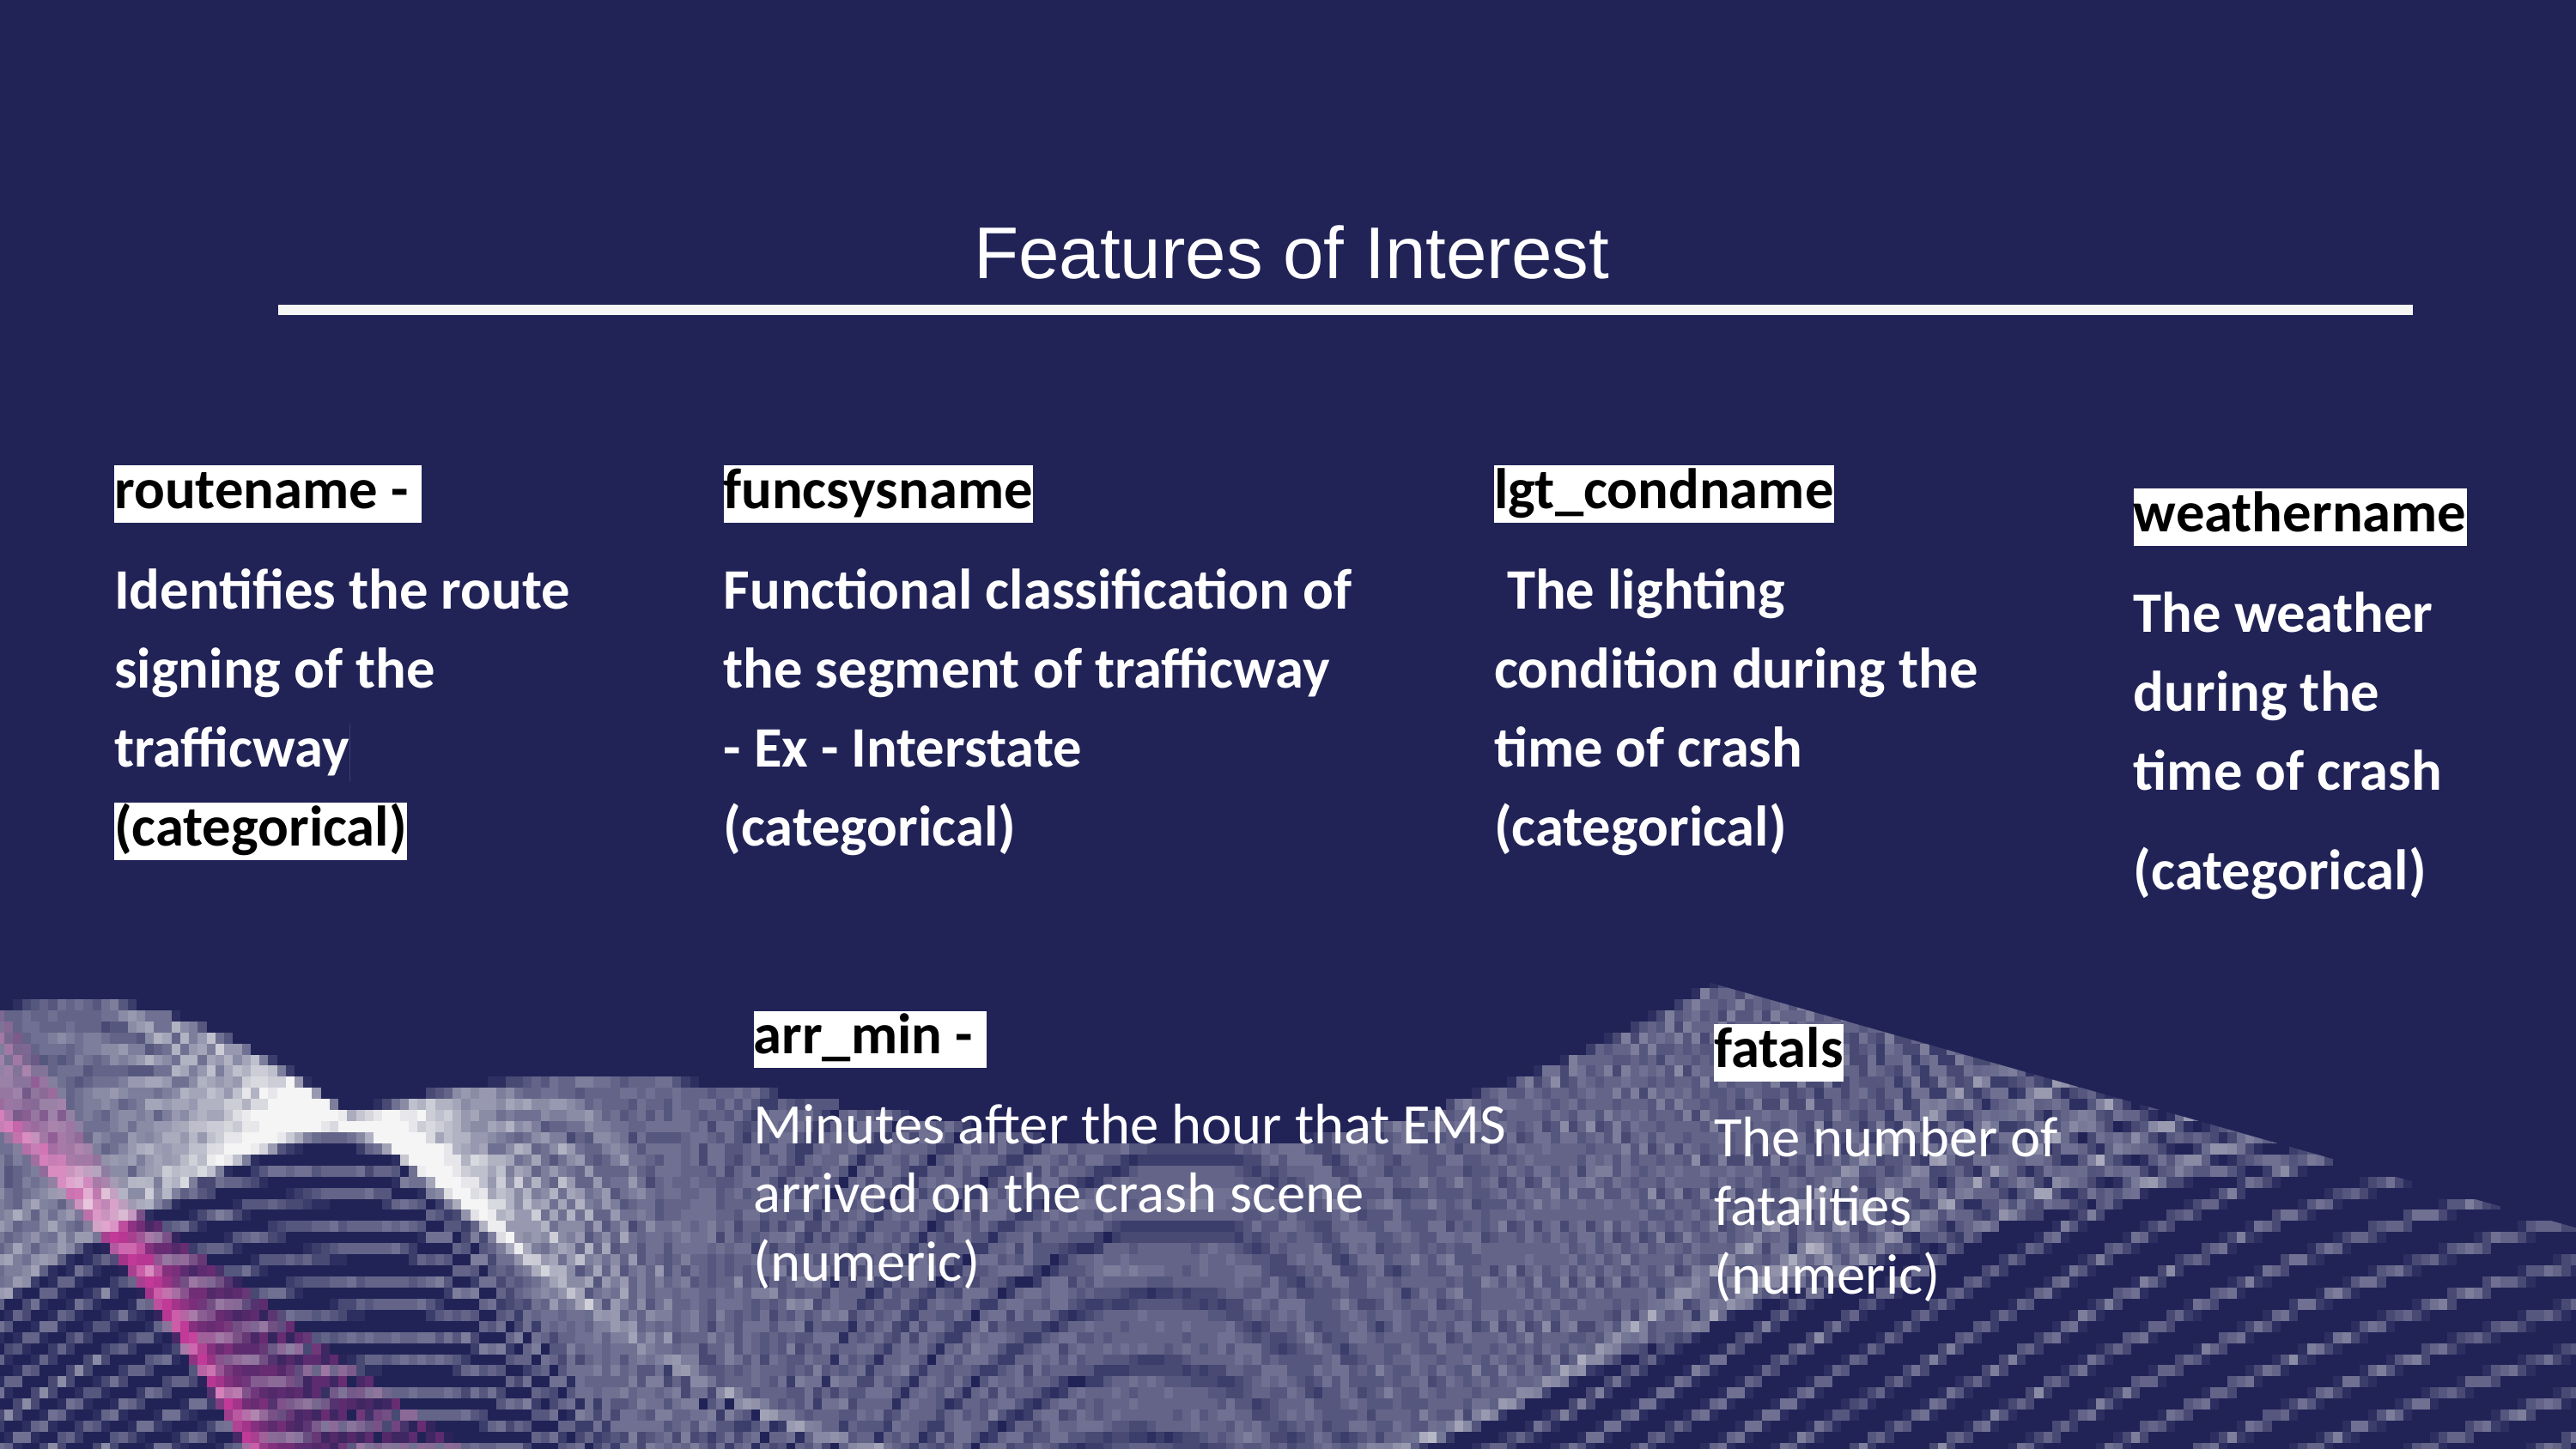

Features of Interest
routename -
Identifies the route signing of the trafficway (categorical)

funcsysname
Functional classification of the segment of trafficway - Ex - Interstate (categorical)

lgt_condname
 The lighting condition during the time of crash (categorical)

weathername
The weather during the time of crash
(categorical)

arr_min -
Minutes after the hour that EMS arrived on the crash scene (numeric)
fatals
The number of fatalities (numeric)